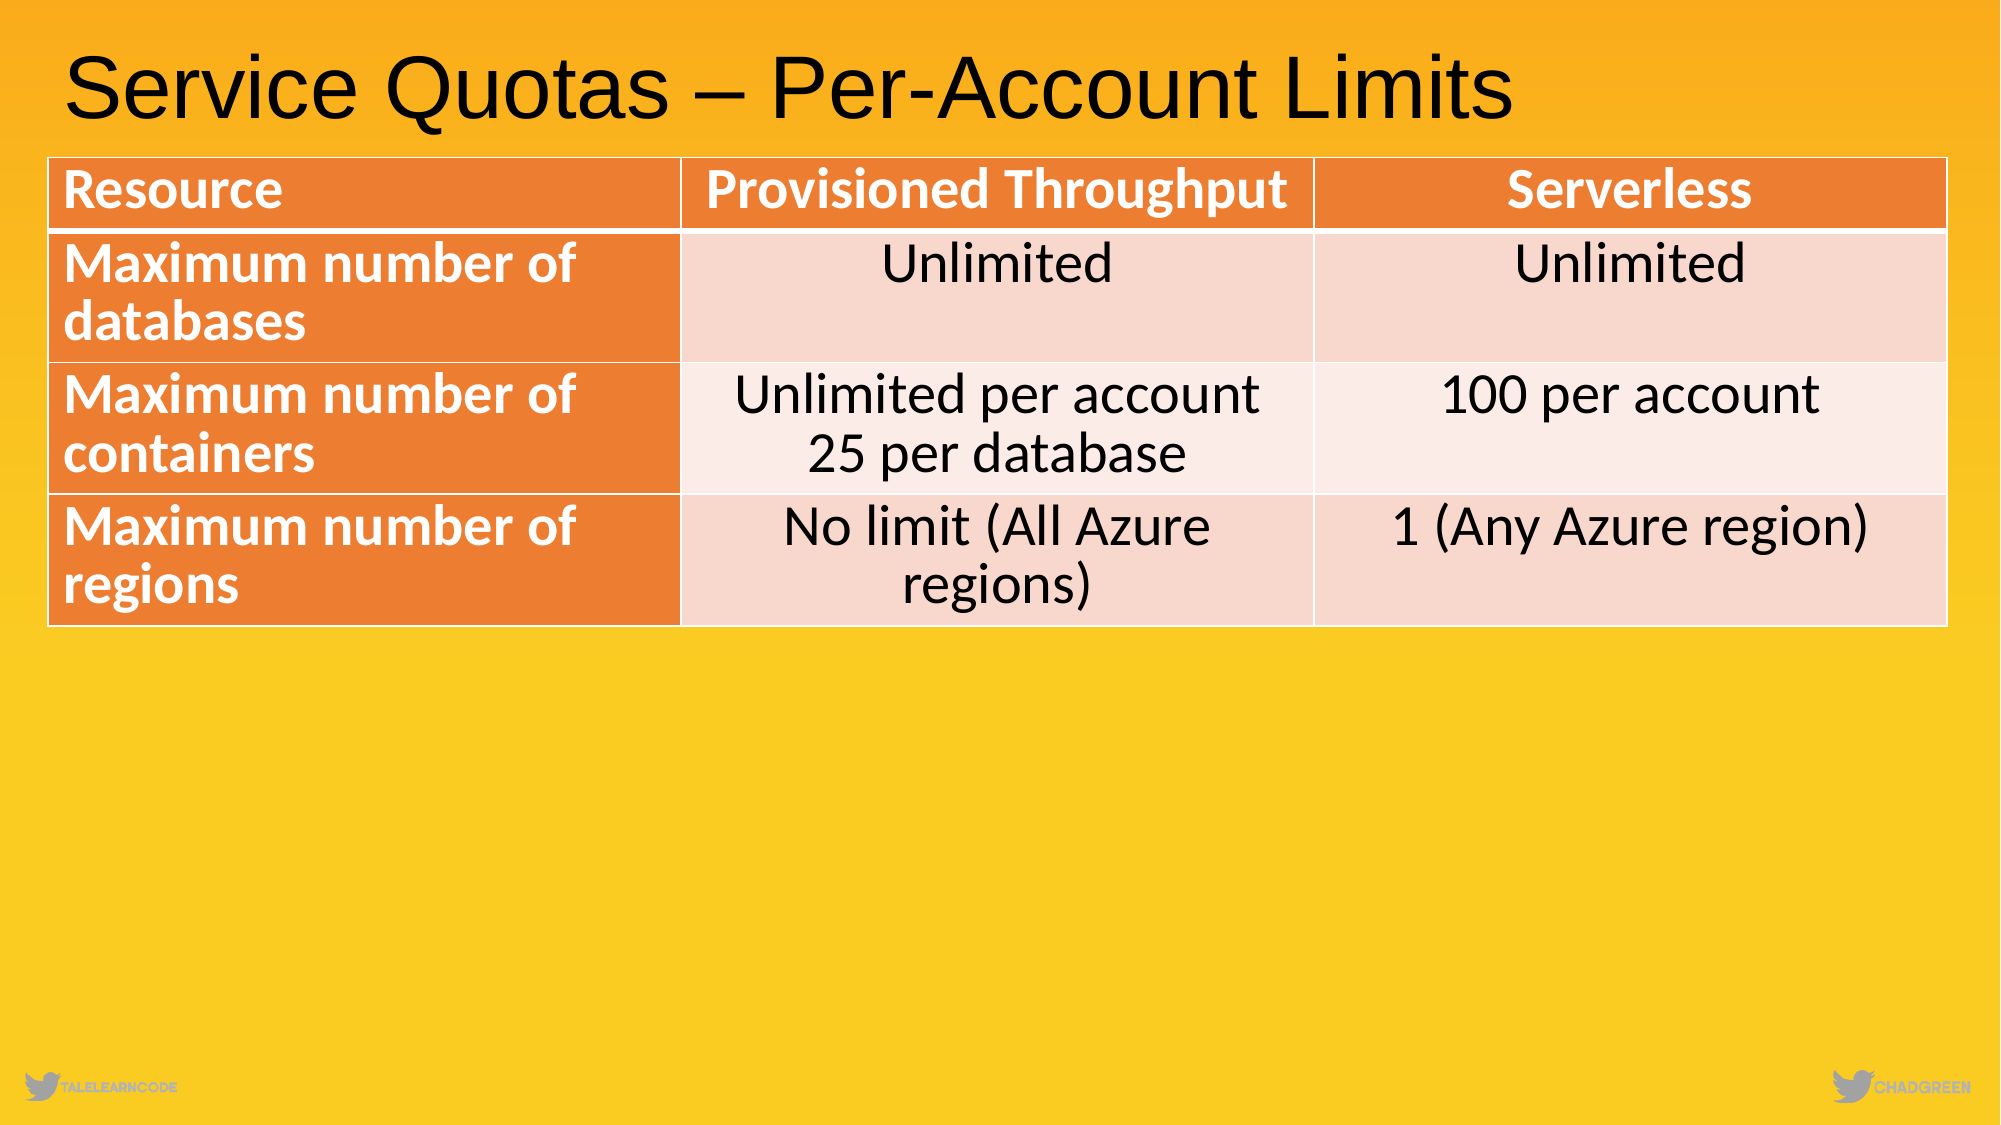

# Service Quotas – Per-Account Limits
| Resource | Provisioned Throughput | Serverless |
| --- | --- | --- |
| Maximum number of databases | Unlimited | Unlimited |
| Maximum number of containers | Unlimited per account 25 per database | 100 per account |
| Maximum number of regions | No limit (All Azure regions) | 1 (Any Azure region) |